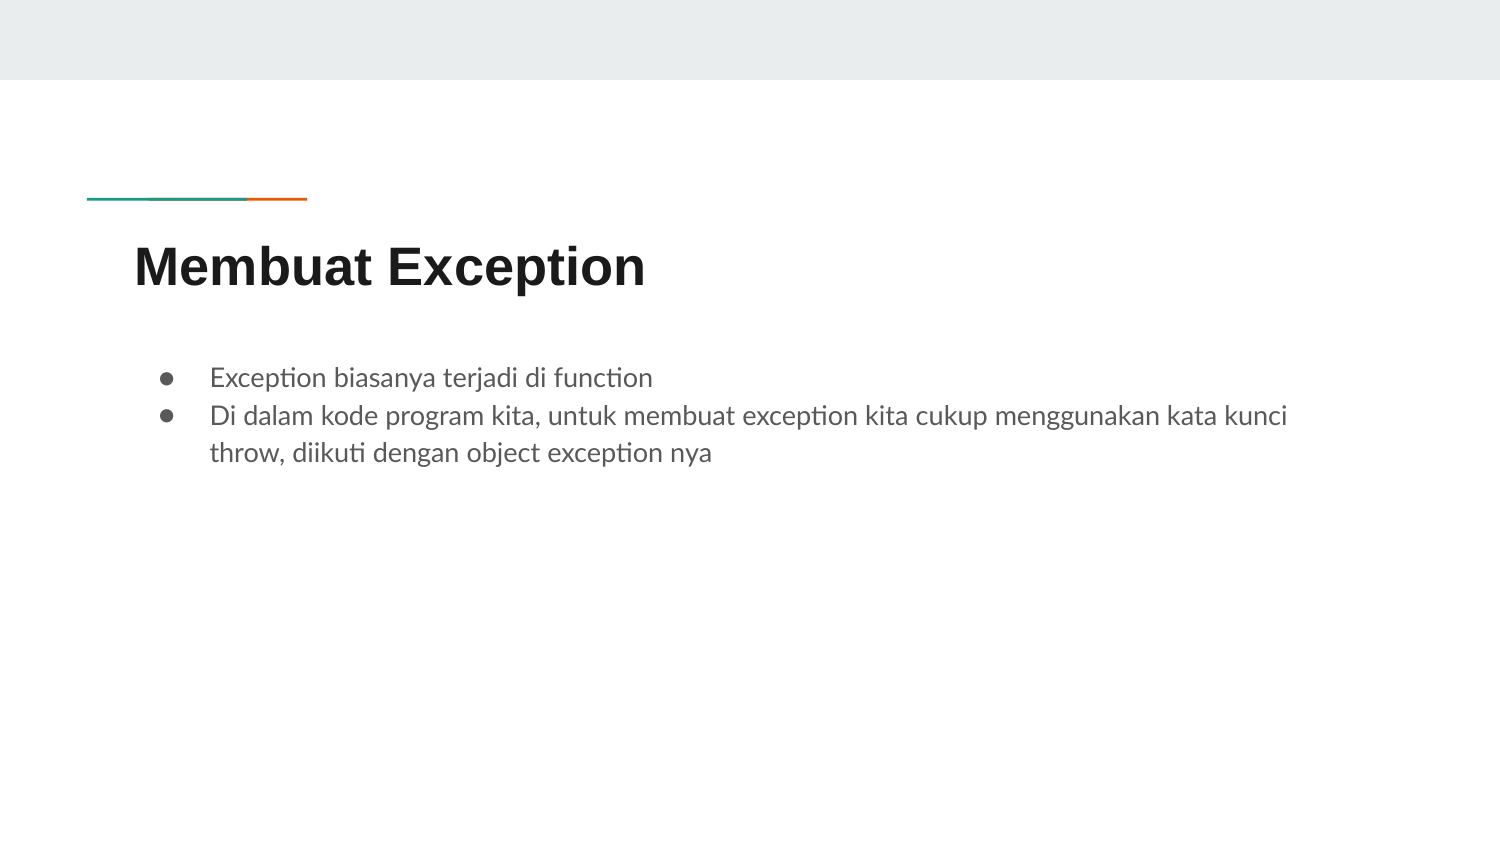

# Membuat Exception
Exception biasanya terjadi di function
Di dalam kode program kita, untuk membuat exception kita cukup menggunakan kata kunci throw, diikuti dengan object exception nya